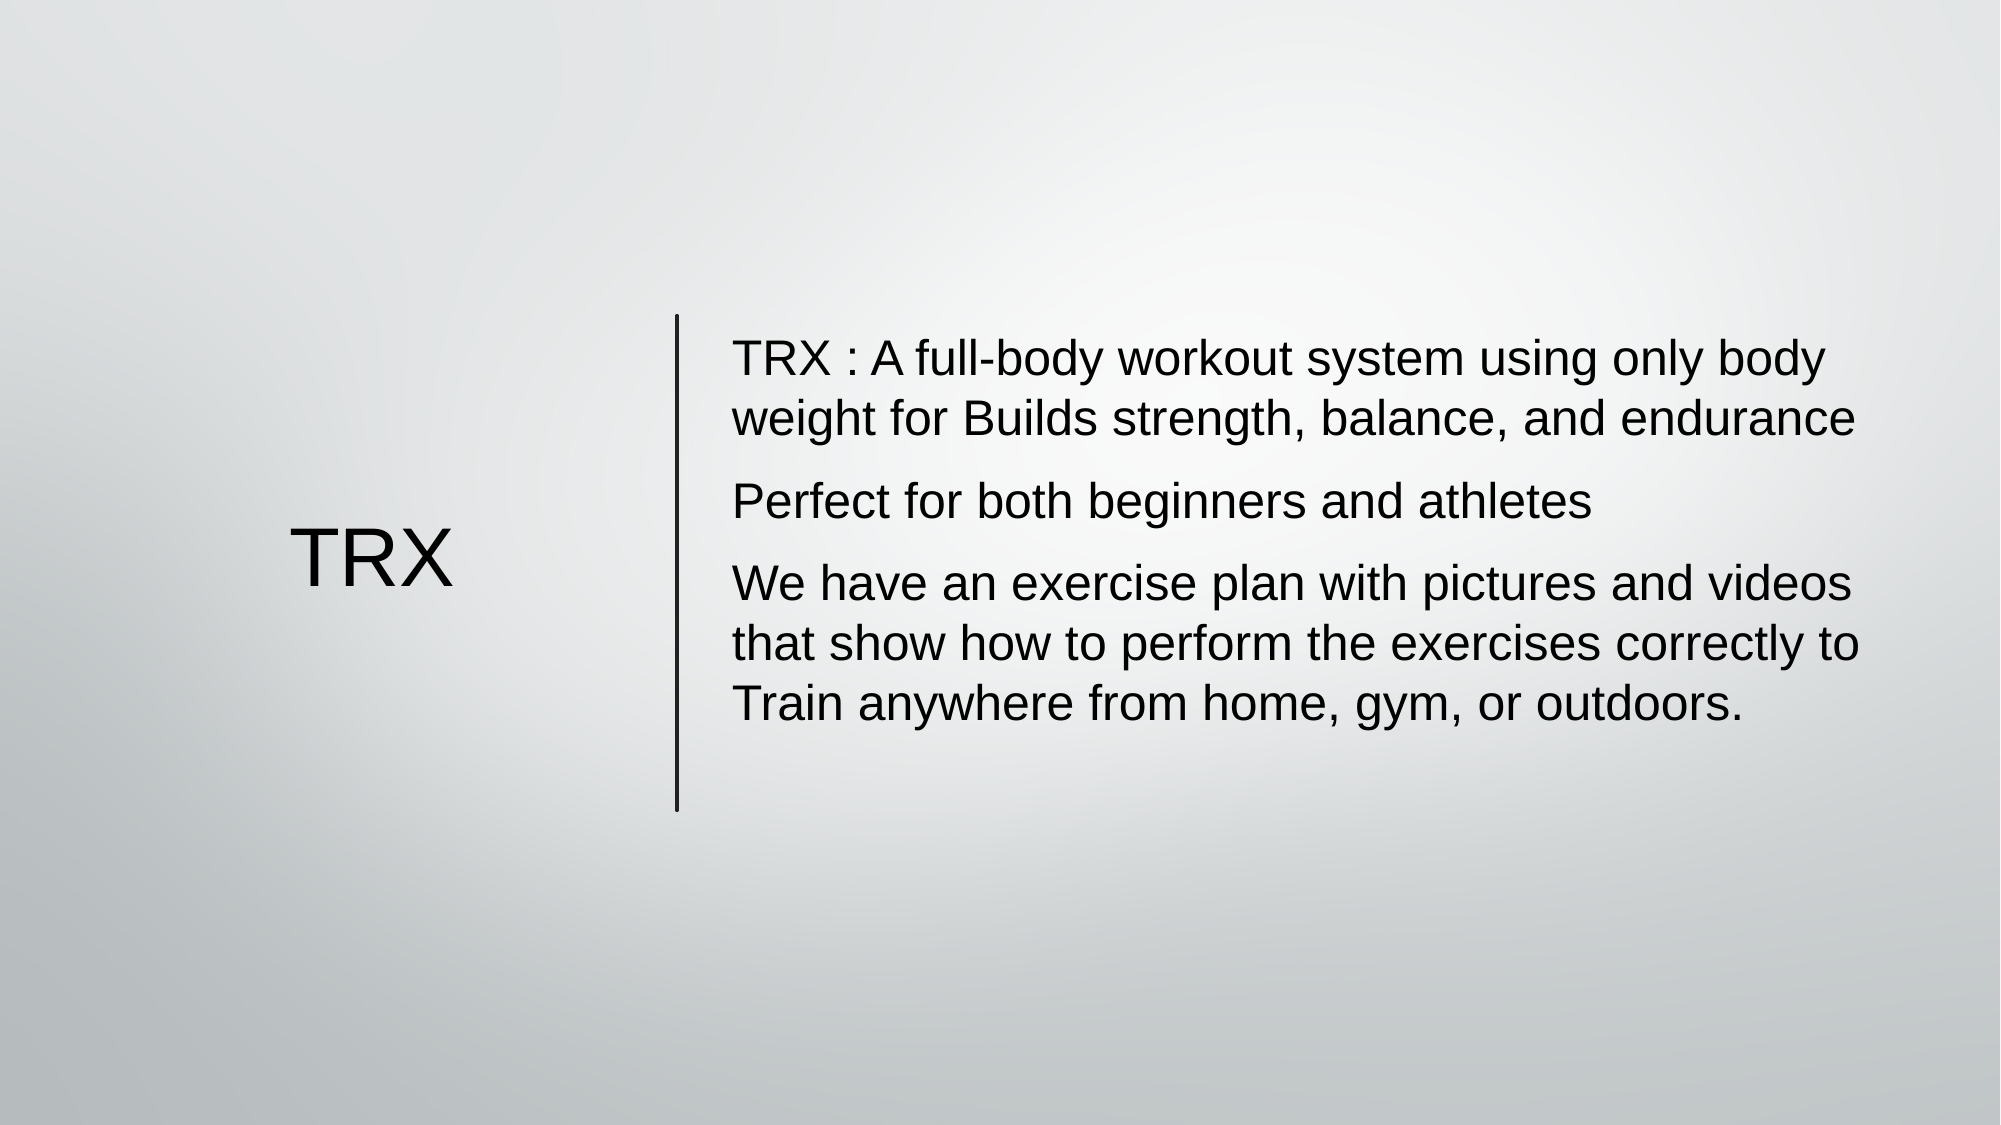

# TRX
TRX : A full-body workout system using only body weight for Builds strength, balance, and endurance
Perfect for both beginners and athletes
We have an exercise plan with pictures and videos that show how to perform the exercises correctly to Train anywhere from home, gym, or outdoors.